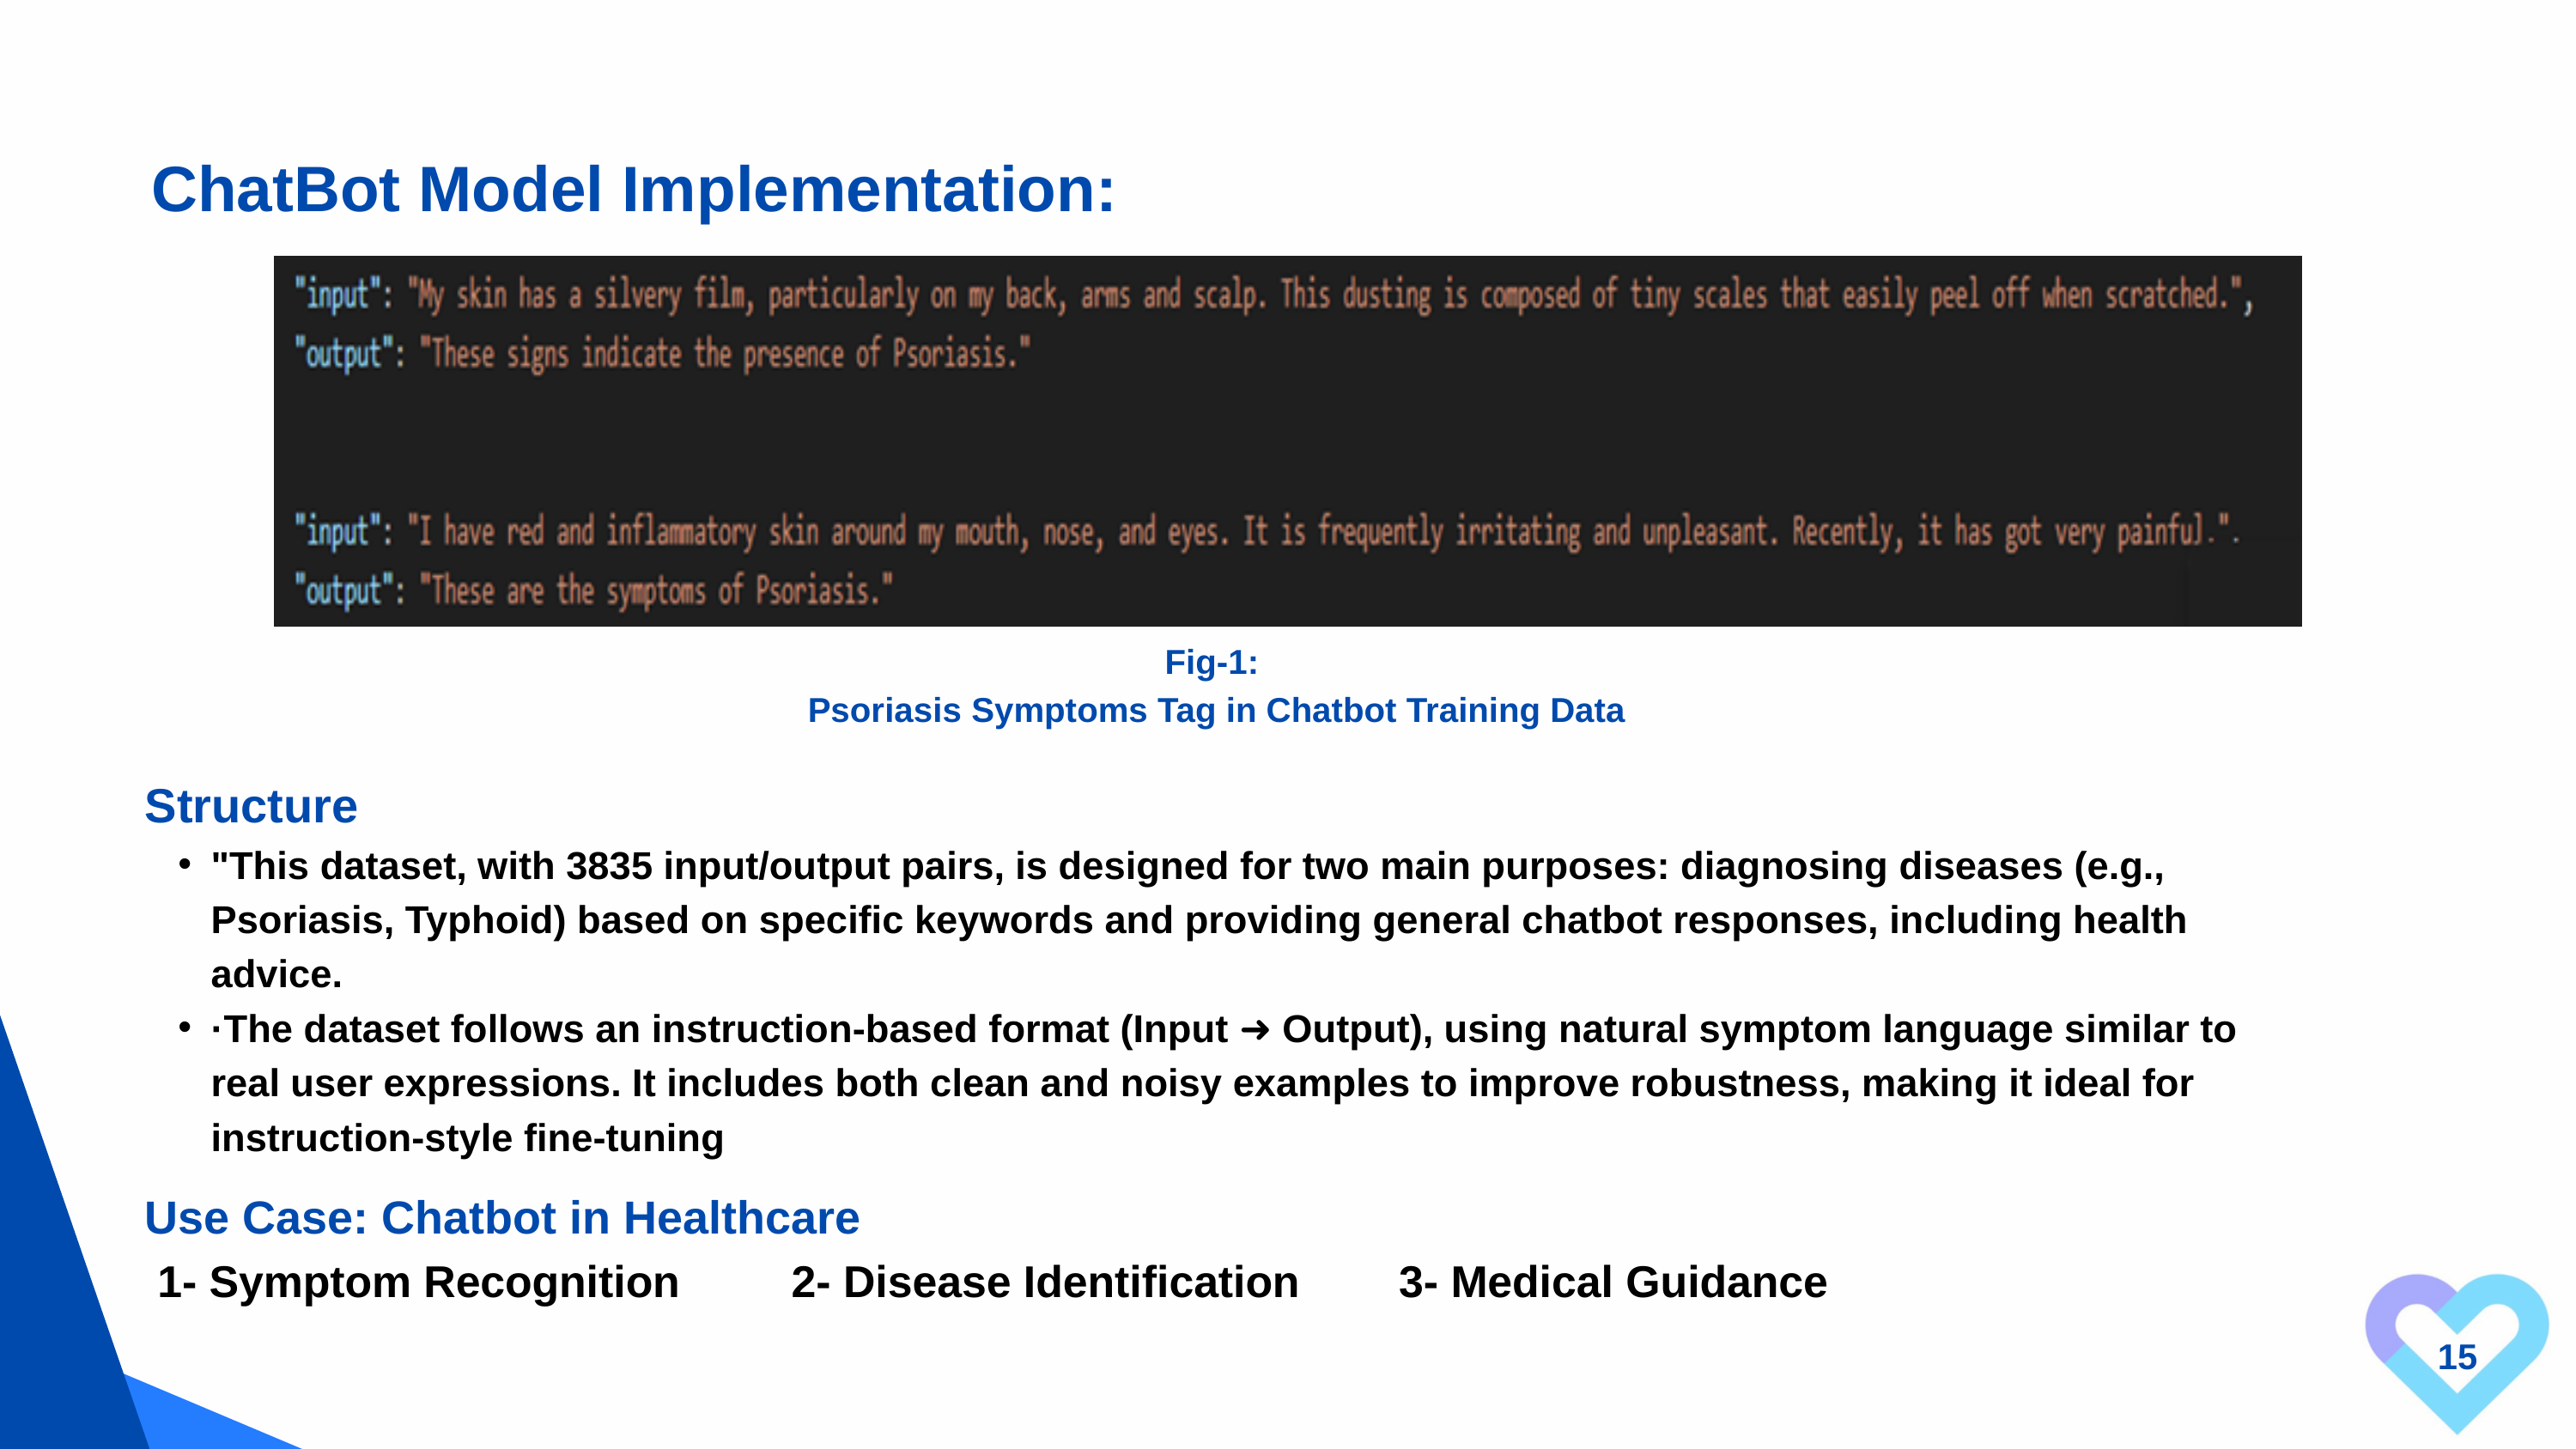

ChatBot Model Implementation:

Fig-1:
 Psoriasis Symptoms Tag in Chatbot Training Data
Structure
"This dataset, with 3835 input/output pairs, is designed for two main purposes: diagnosing diseases (e.g., Psoriasis, Typhoid) based on specific keywords and providing general chatbot responses, including health advice.
·The dataset follows an instruction-based format (Input ➜ Output), using natural symptom language similar to real user expressions. It includes both clean and noisy examples to improve robustness, making it ideal for instruction-style fine-tuning

Use Case: Chatbot in Healthcare
 1- Symptom Recognition         2- Disease Identification        3- Medical Guidance

15